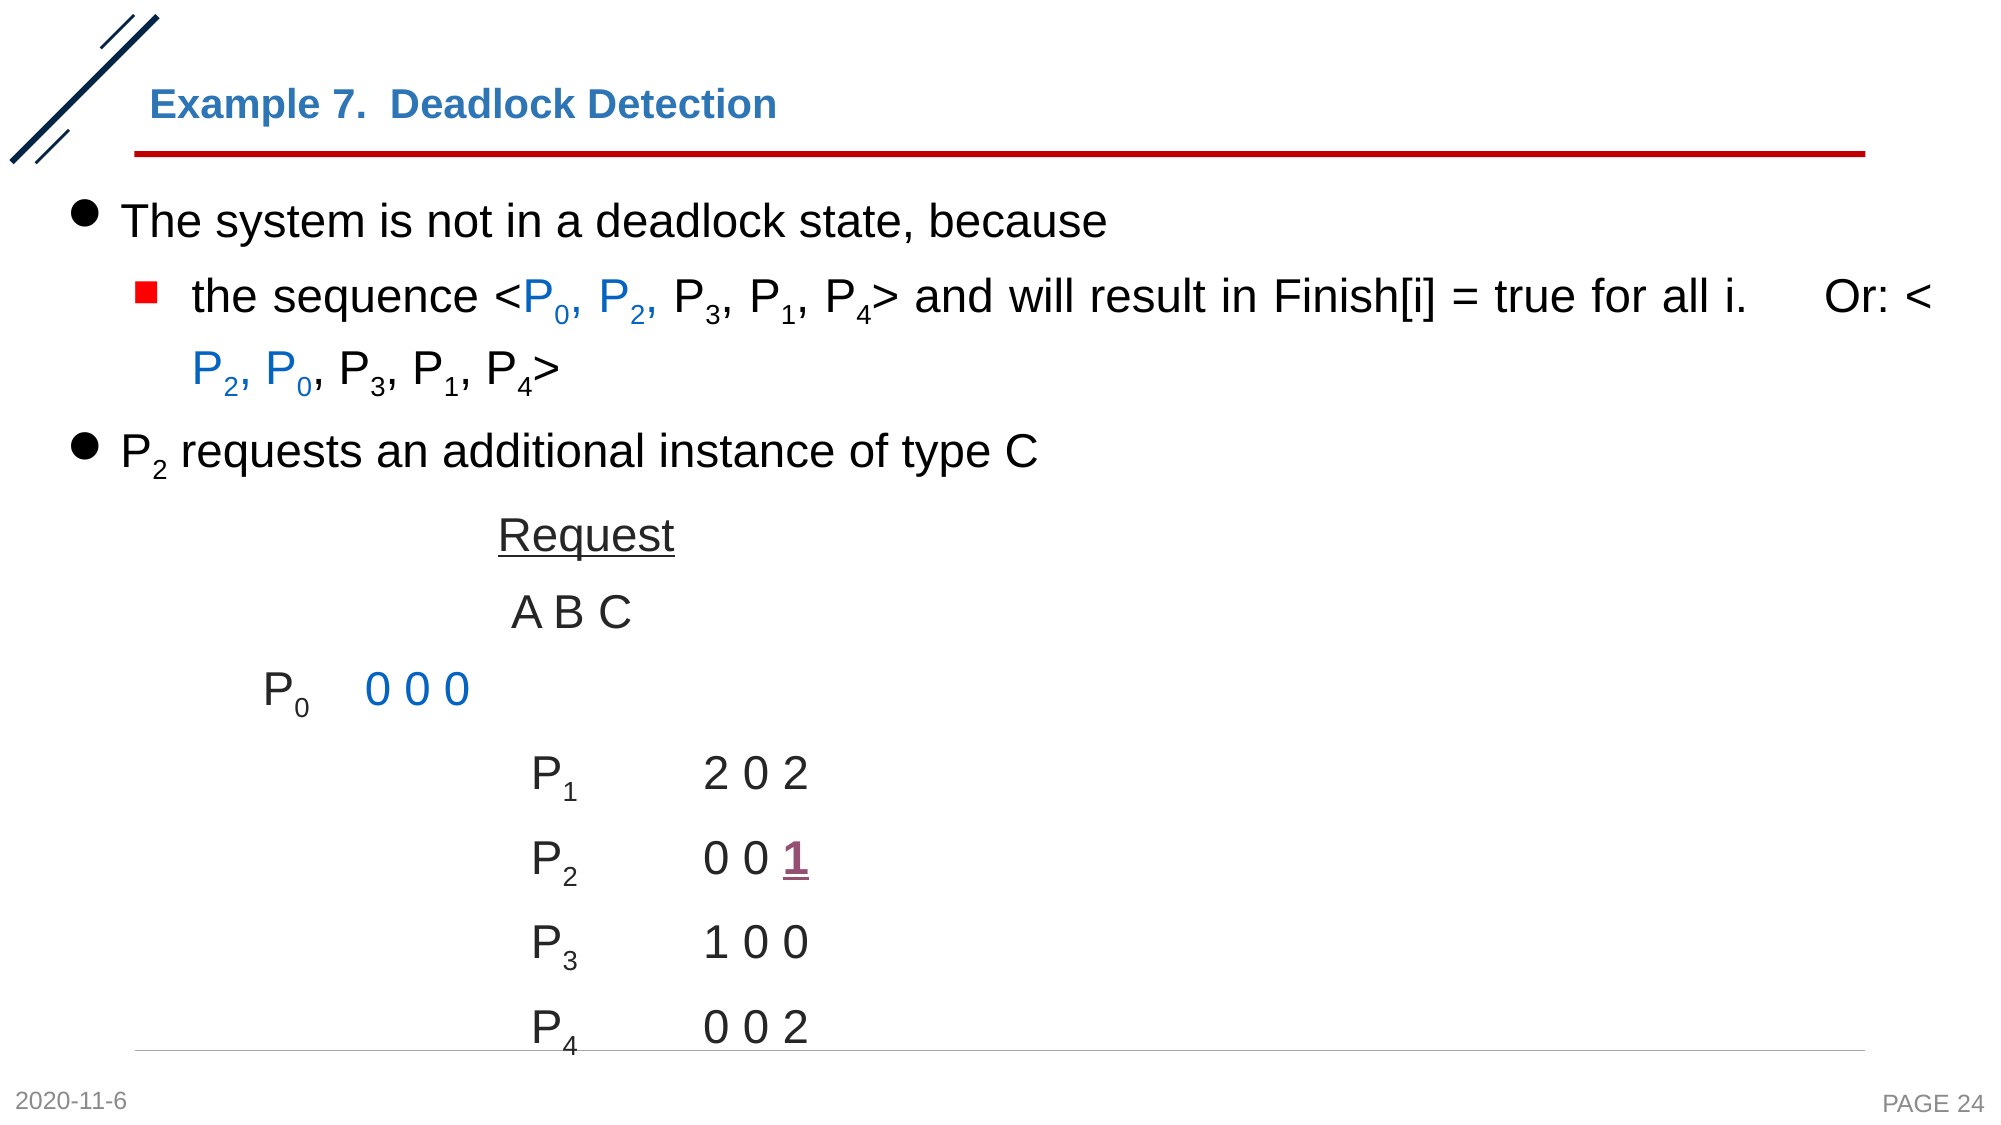

# Example 7.  Deadlock Detection
The system is not in a deadlock state, because
the sequence <P0, P2, P3, P1, P4> and will result in Finish[i] = true for all i.     Or: < P2, P0, P3, P1, P4>
P2 requests an additional instance of type C
		           Request
		            A B C
	    P0     0 0 0
                                   P1	     2 0 2
                                   P2	     0 0 1
                                   P3	     1 0 0
                                   P4	     0 0 2

2020-11-6
PAGE 24